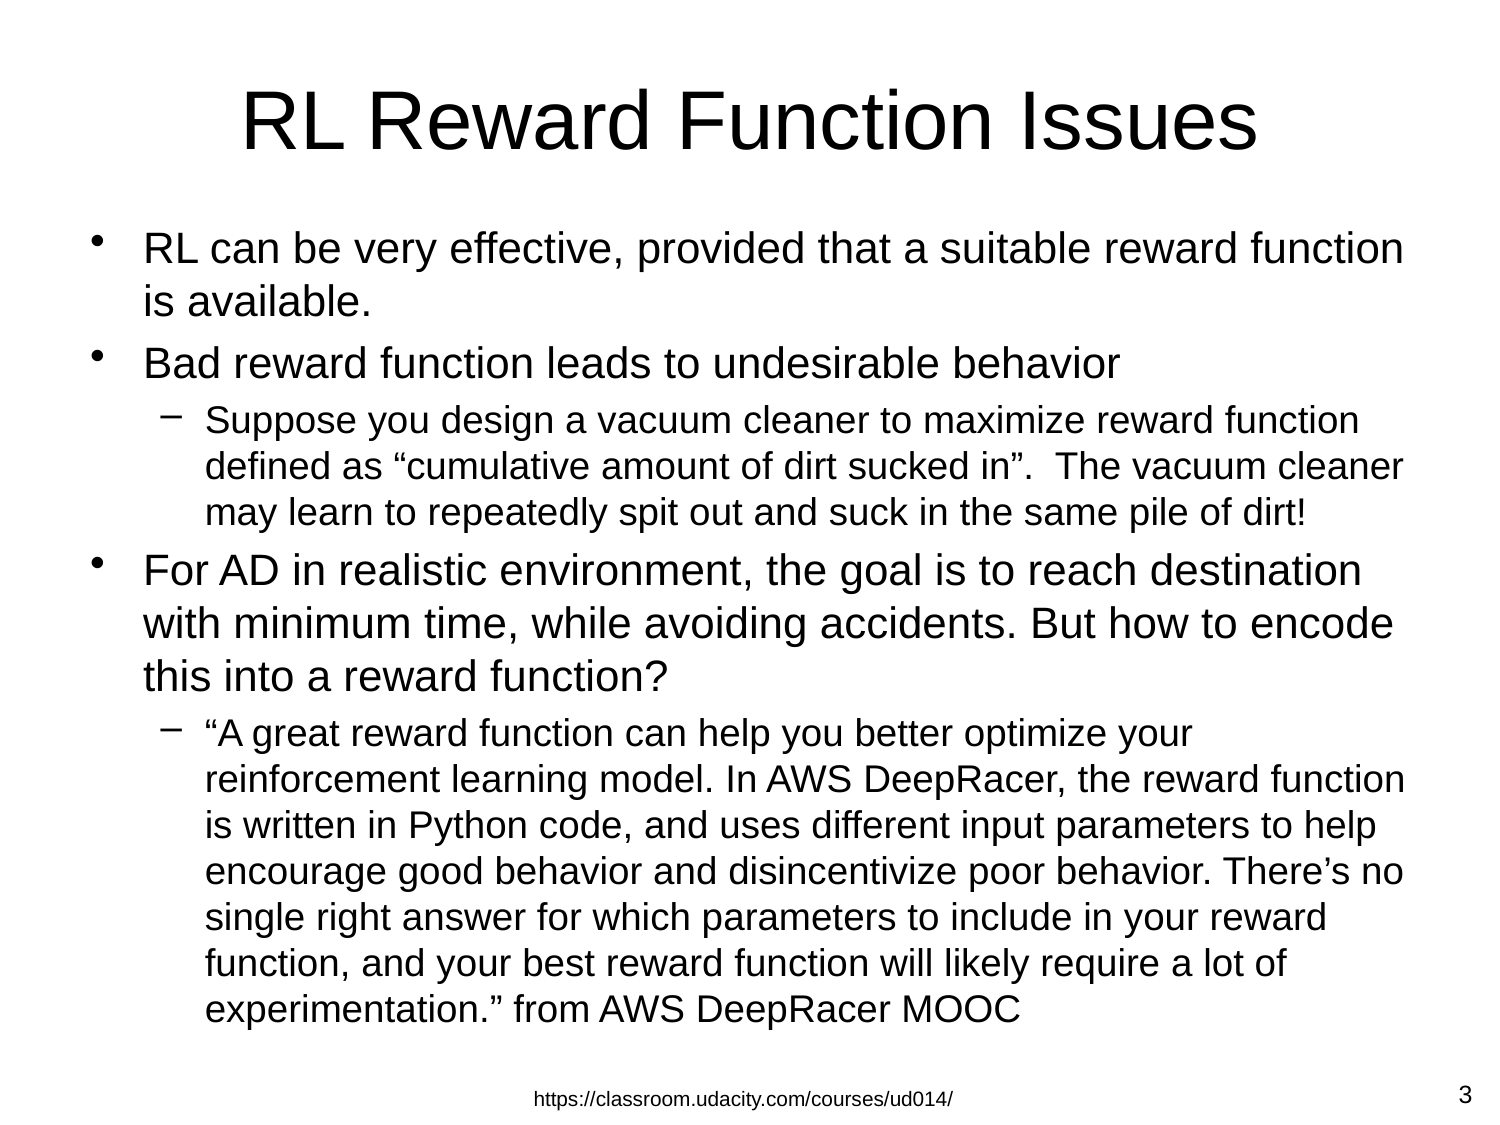

# RL Reward Function Issues
RL can be very effective, provided that a suitable reward function is available.
Bad reward function leads to undesirable behavior
Suppose you design a vacuum cleaner to maximize reward function defined as “cumulative amount of dirt sucked in”.  The vacuum cleaner may learn to repeatedly spit out and suck in the same pile of dirt!
For AD in realistic environment, the goal is to reach destination with minimum time, while avoiding accidents. But how to encode this into a reward function?
“A great reward function can help you better optimize your reinforcement learning model. In AWS DeepRacer, the reward function is written in Python code, and uses different input parameters to help encourage good behavior and disincentivize poor behavior. There’s no single right answer for which parameters to include in your reward function, and your best reward function will likely require a lot of experimentation.” from AWS DeepRacer MOOC
3
https://classroom.udacity.com/courses/ud014/